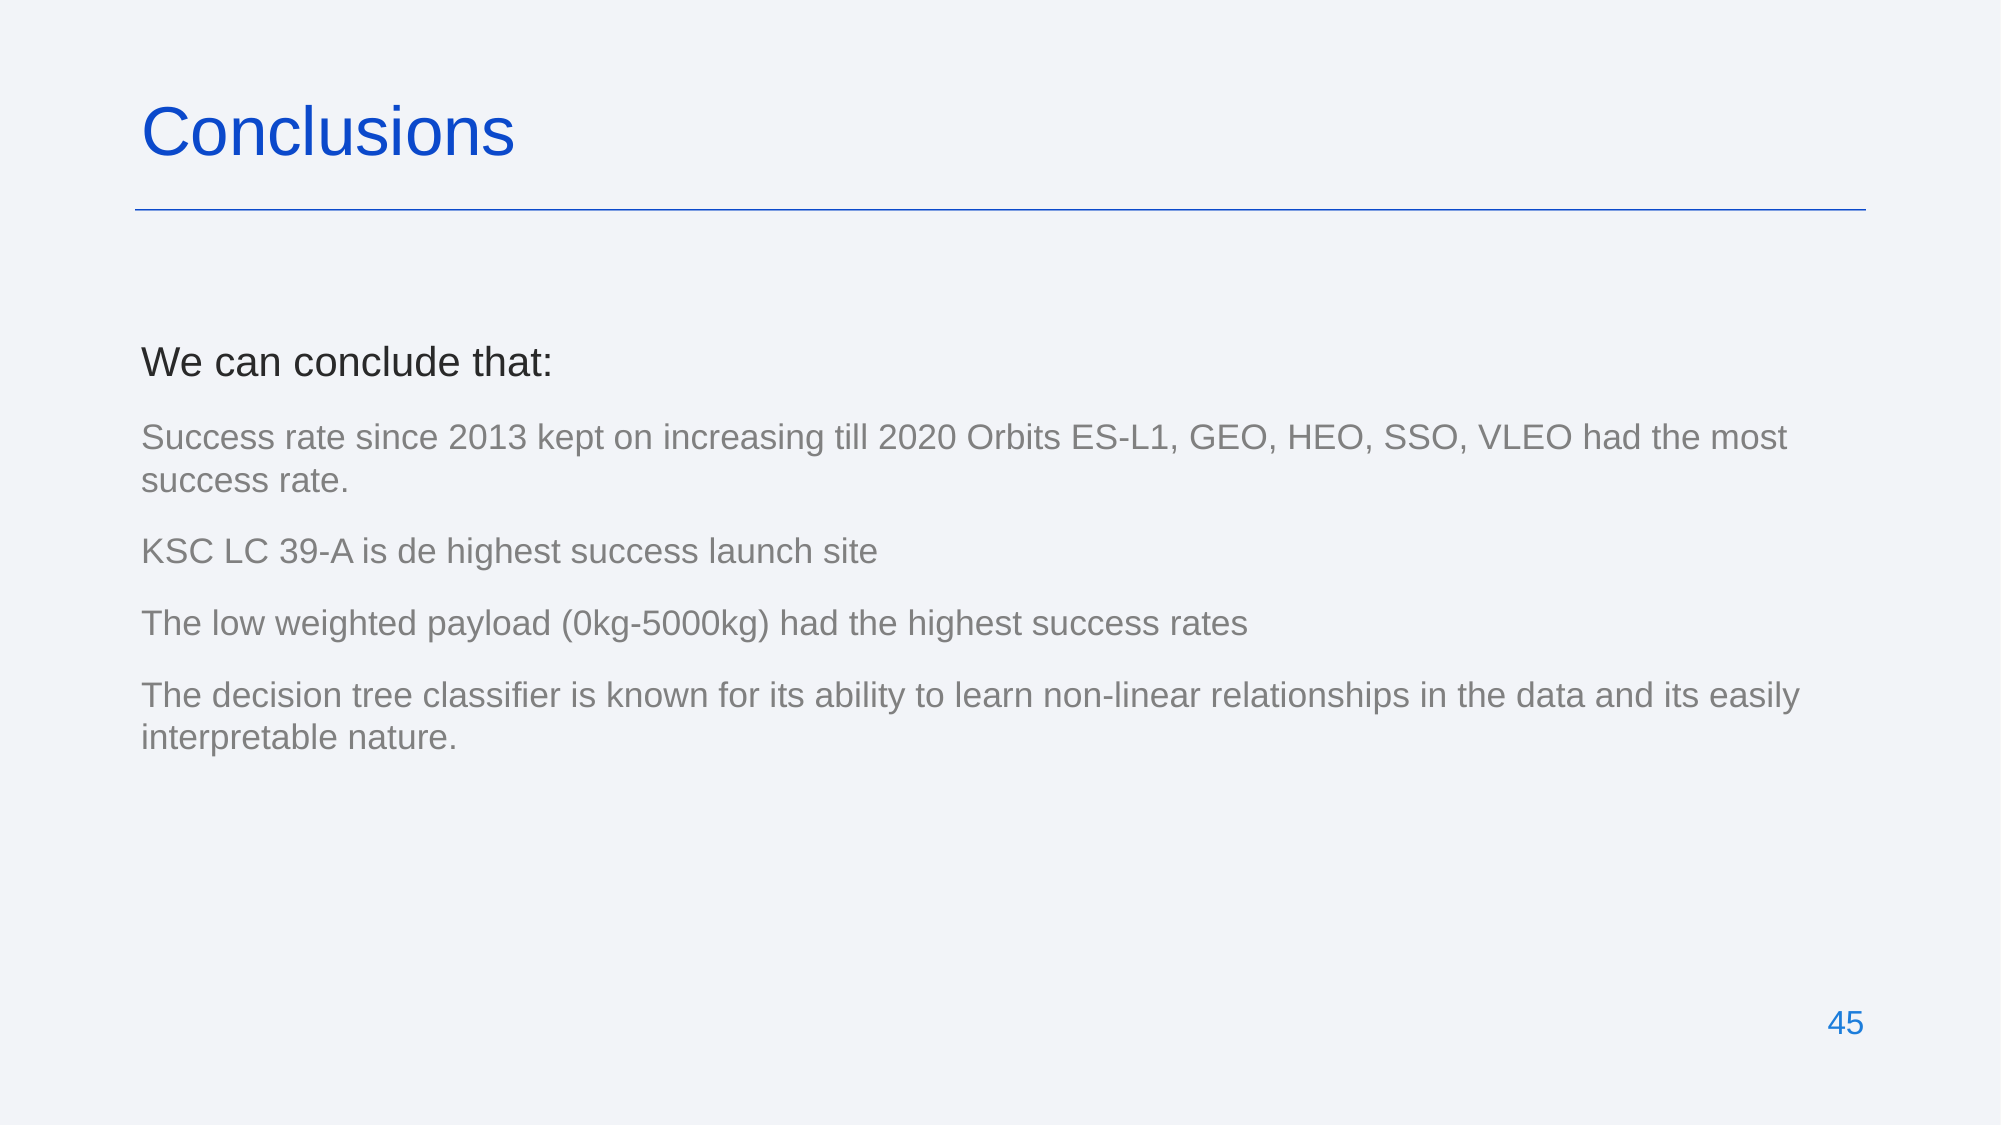

Conclusions
We can conclude that:
Success rate since 2013 kept on increasing till 2020 Orbits ES-L1, GEO, HEO, SSO, VLEO had the most success rate.
KSC LC 39-A is de highest success launch site
The low weighted payload (0kg-5000kg) had the highest success rates
The decision tree classifier is known for its ability to learn non-linear relationships in the data and its easily interpretable nature.

45